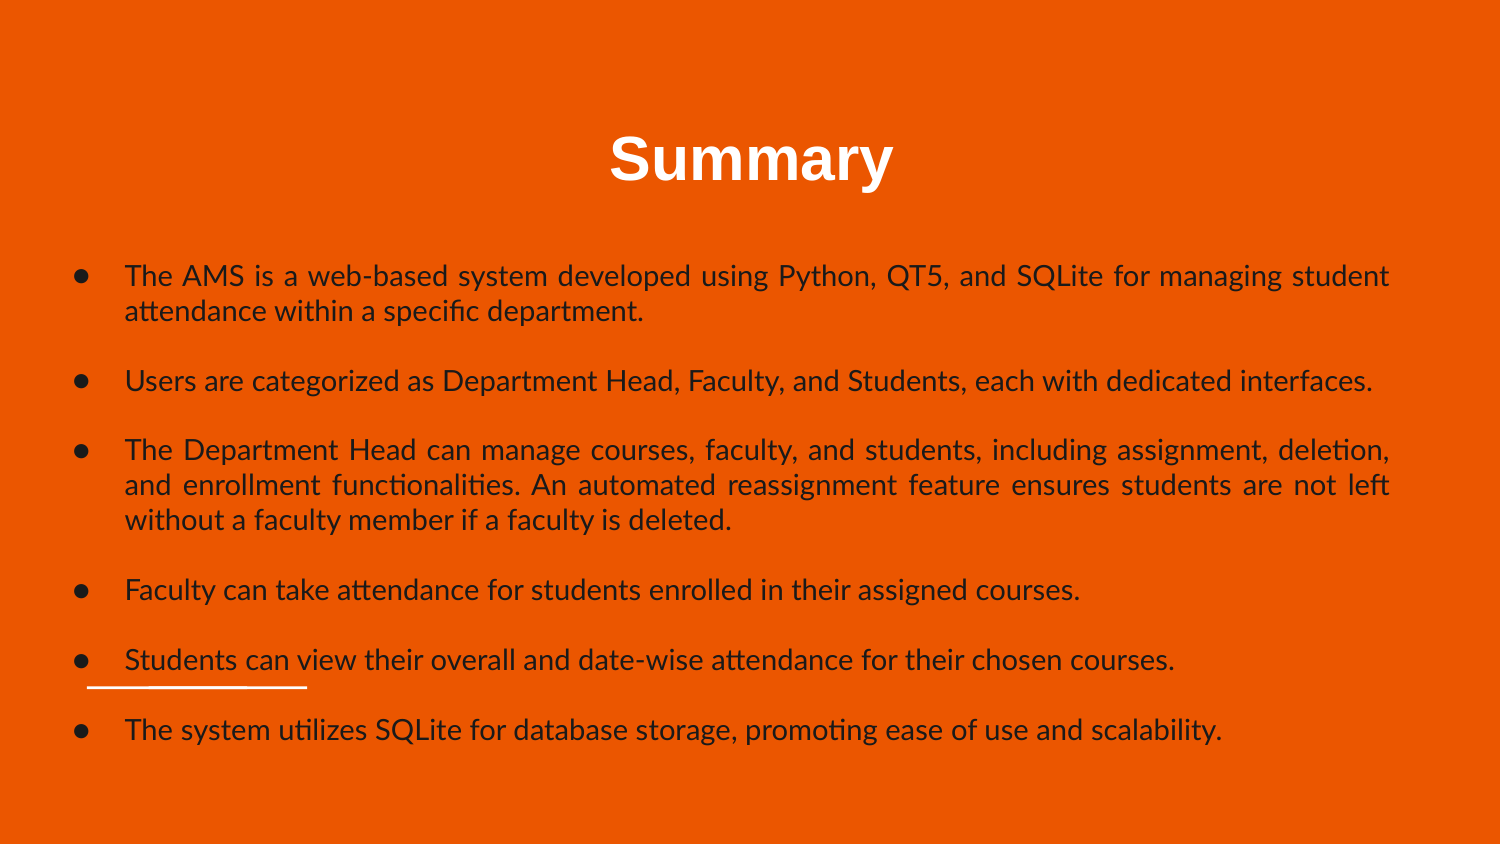

# Summary

The AMS is a web-based system developed using Python, QT5, and SQLite for managing student attendance within a specific department.

Users are categorized as Department Head, Faculty, and Students, each with dedicated interfaces.

The Department Head can manage courses, faculty, and students, including assignment, deletion, and enrollment functionalities. An automated reassignment feature ensures students are not left without a faculty member if a faculty is deleted.

Faculty can take attendance for students enrolled in their assigned courses.

Students can view their overall and date-wise attendance for their chosen courses.

The system utilizes SQLite for database storage, promoting ease of use and scalability.